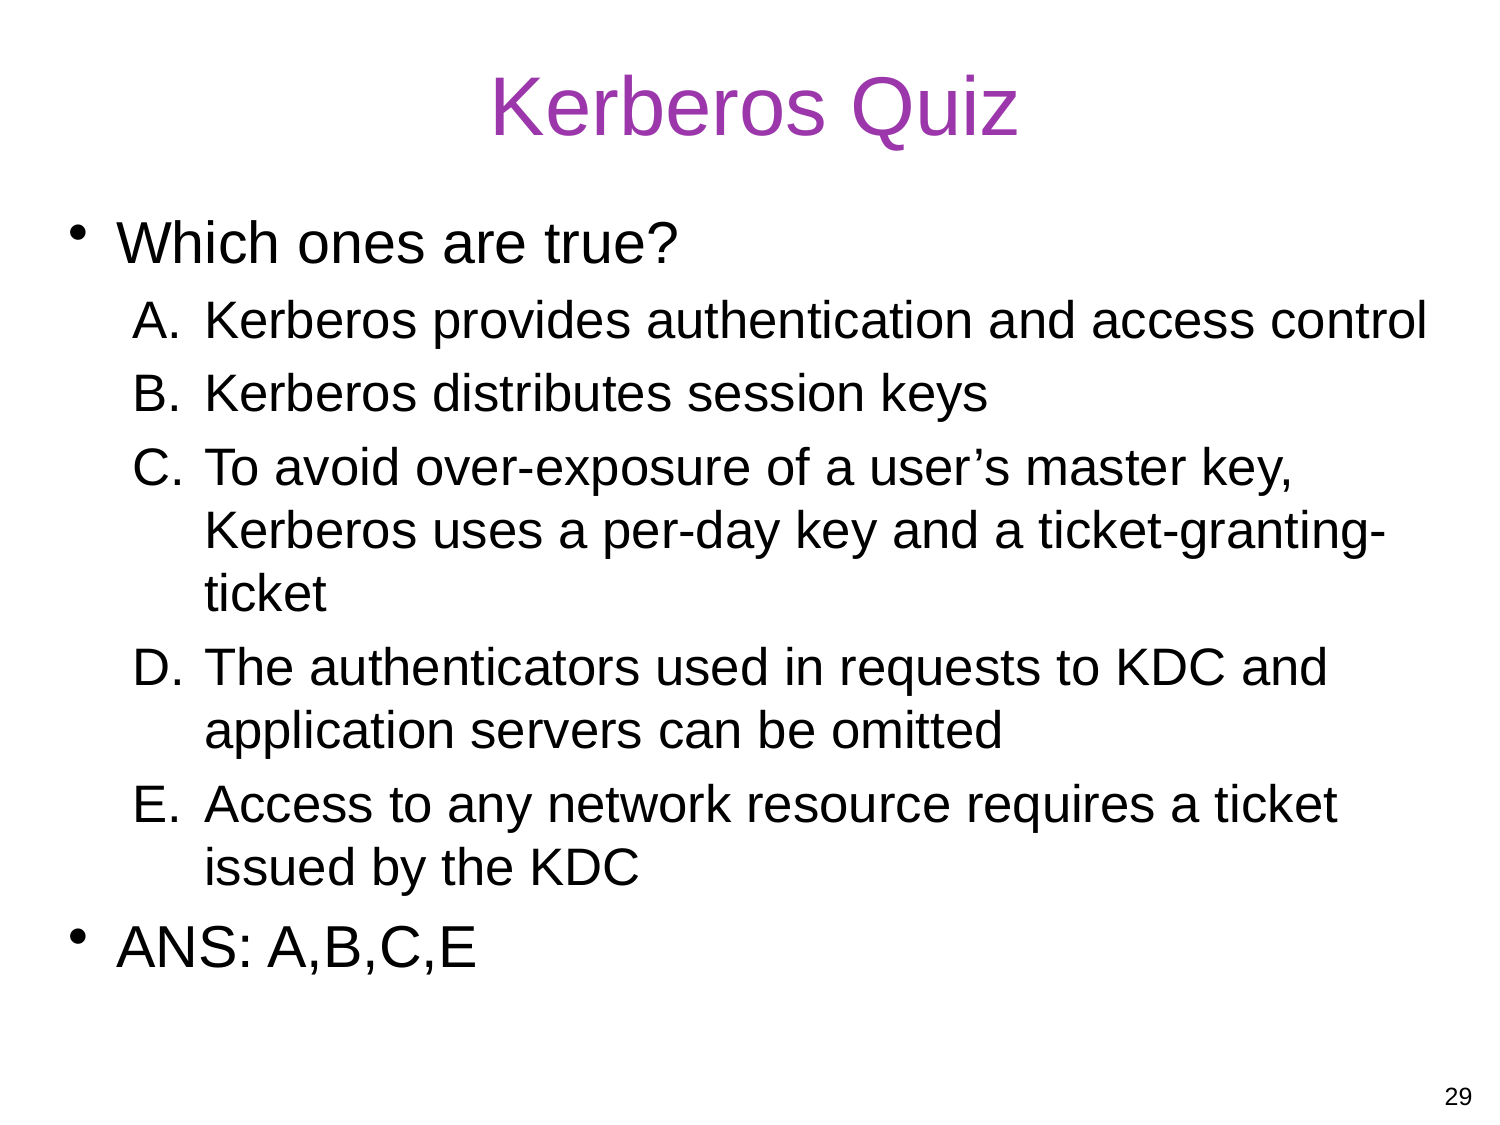

# Kerberos Quiz
Which ones are true?
Kerberos provides authentication and access control
Kerberos distributes session keys
To avoid over-exposure of a user’s master key, Kerberos uses a per-day key and a ticket-granting-ticket
The authenticators used in requests to KDC and application servers can be omitted
Access to any network resource requires a ticket issued by the KDC
ANS: A,B,C,E

29